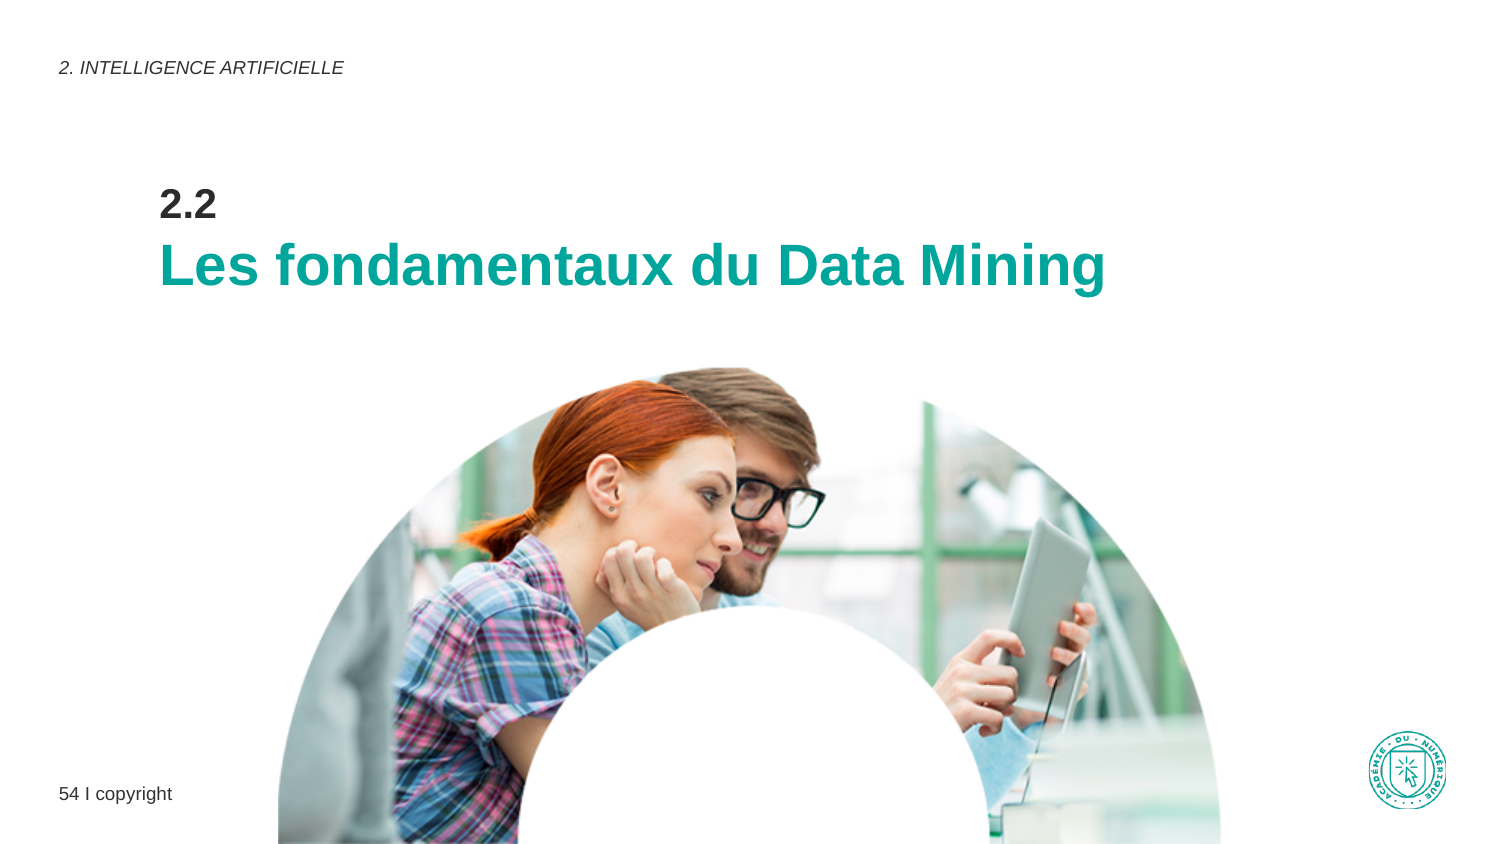

2. INTELLIGENCE ARTIFICIELLE
2.2
Les fondamentaux du Data Mining